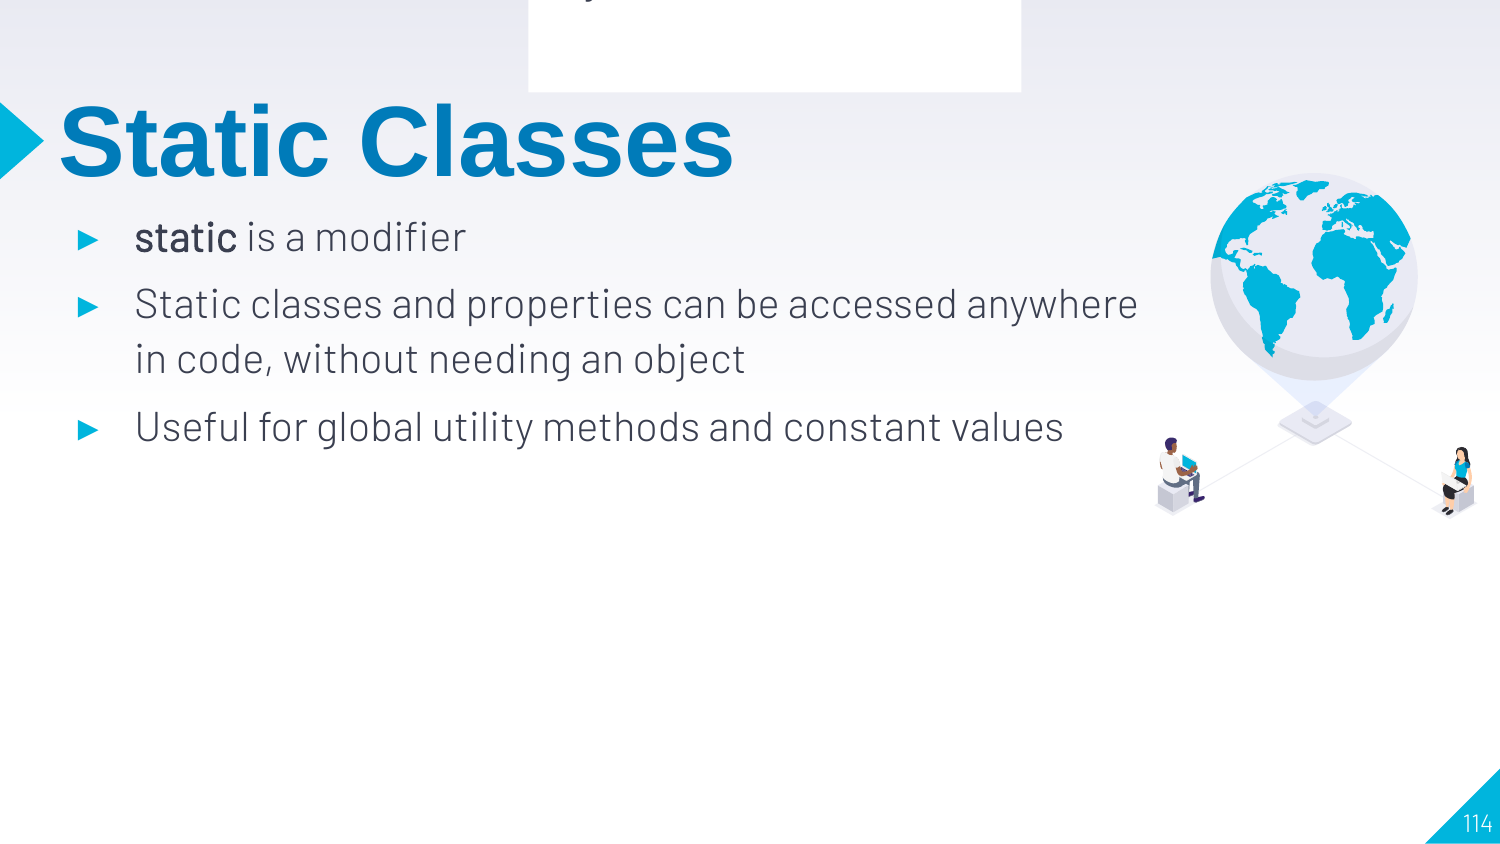

Section Review

Why do we need Collections?

# Static Classes

static is a modifier
Static classes and properties can be accessed anywhere in code, without needing an object
Useful for global utility methods and constant values

114